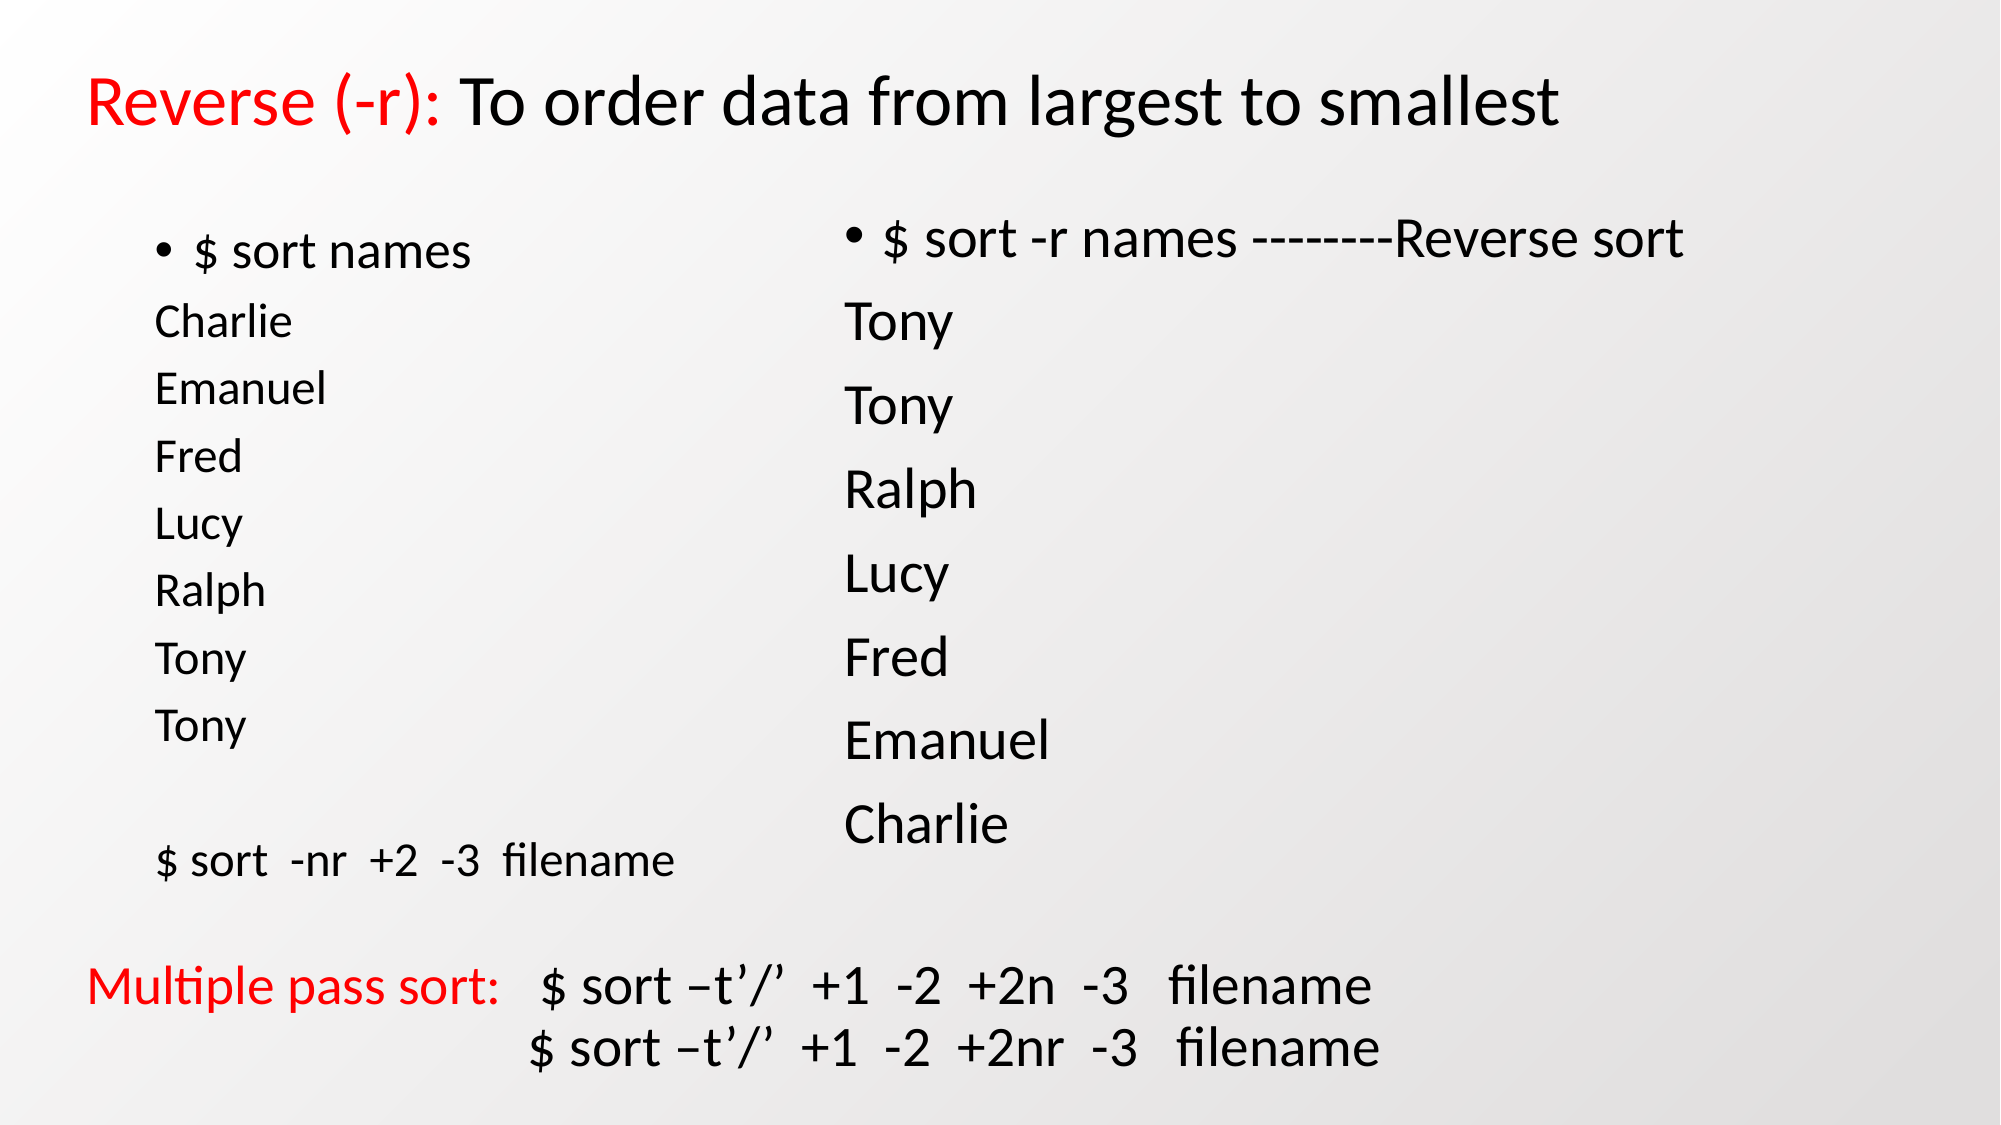

# Reverse (-r): To order data from largest to smallest
$ sort -r names --------Reverse sort
Tony
Tony
Ralph
Lucy
Fred
Emanuel
Charlie
$ sort names
Charlie
Emanuel
Fred
Lucy
Ralph
Tony
Tony

$ sort  -nr  +2  -3  filename

Multiple pass sort:   $ sort –t’/’  +1  -2  +2n  -3   filename
                                  $ sort –t’/’  +1  -2  +2nr  -3   filename